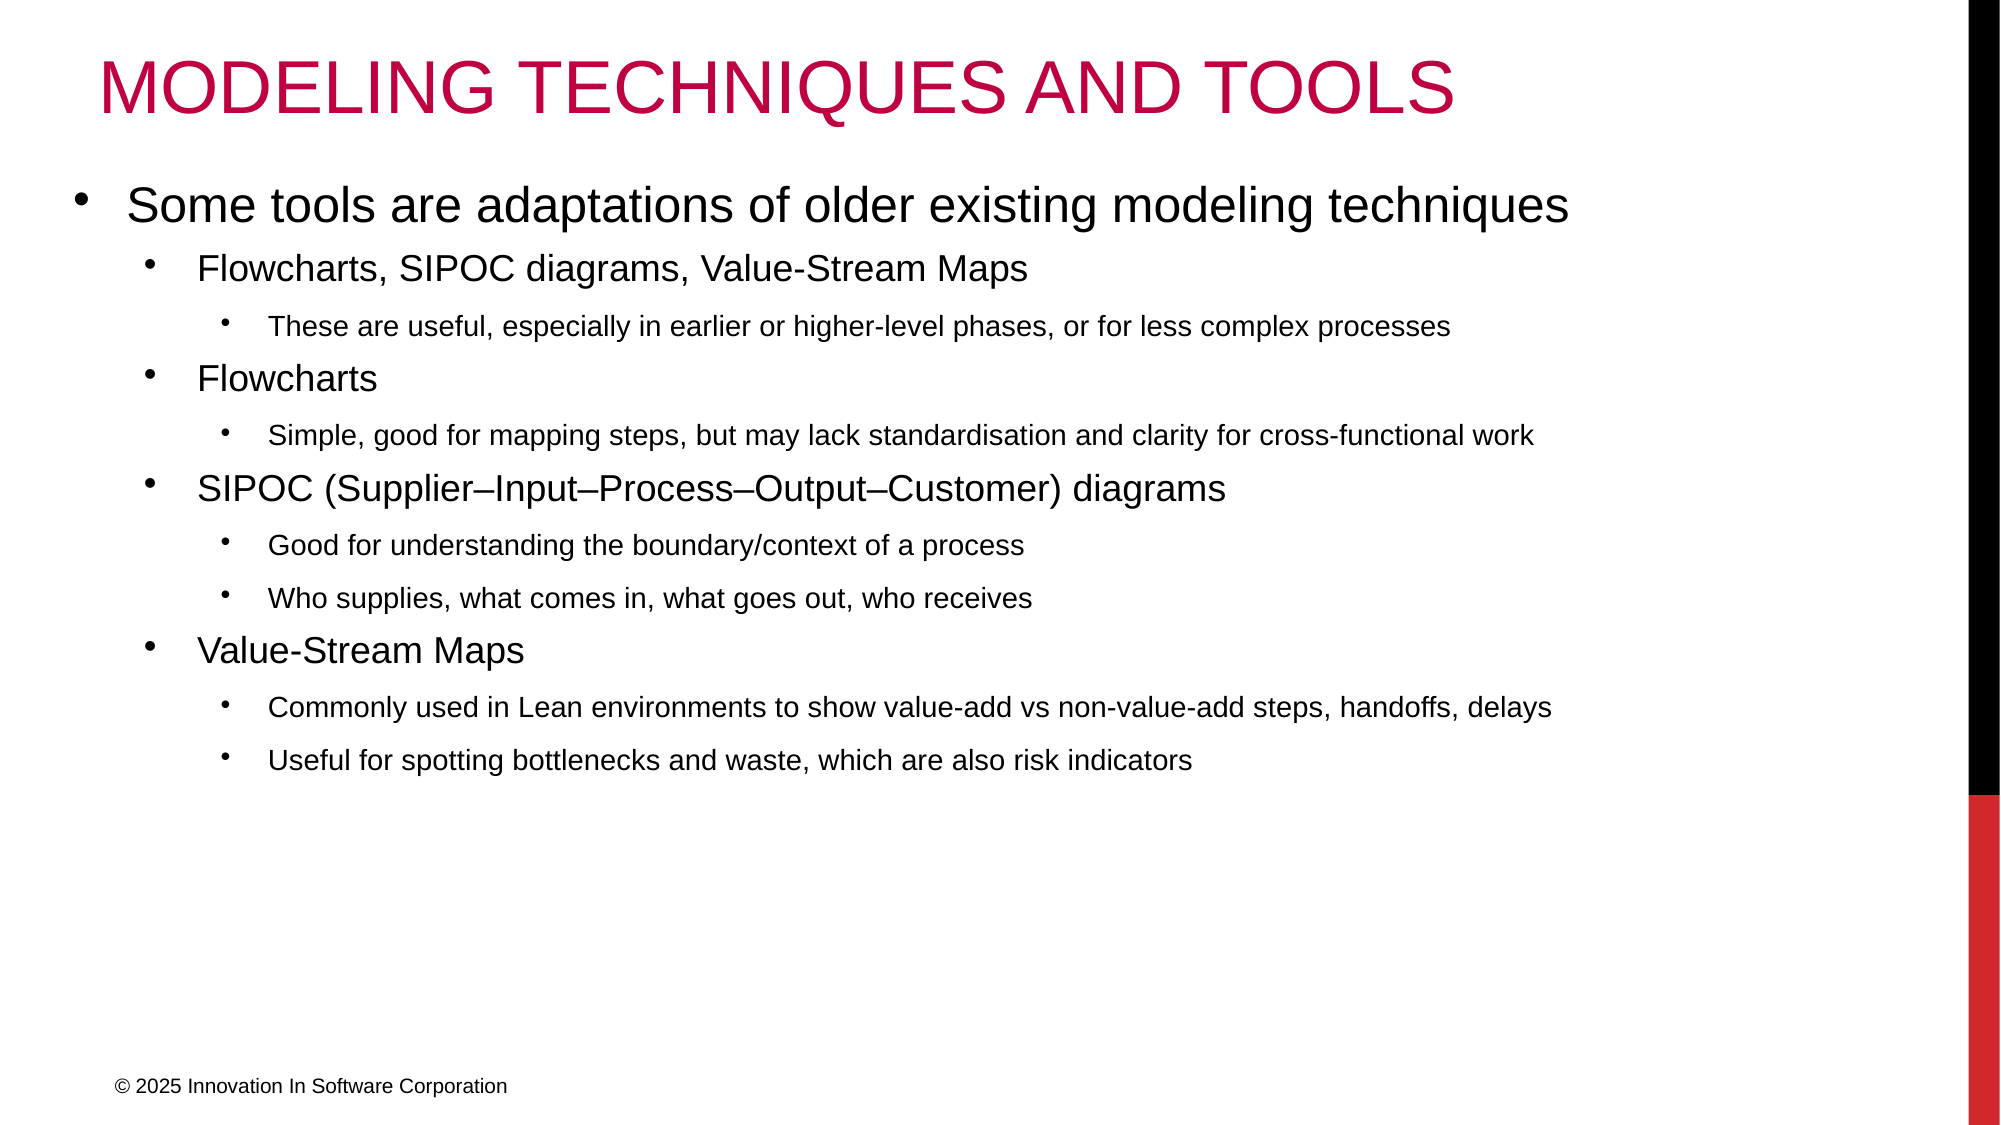

# Modeling Techniques and Tools
Some tools are adaptations of older existing modeling techniques
Flowcharts, SIPOC diagrams, Value‐Stream Maps
These are useful, especially in earlier or higher‐level phases, or for less complex processes
Flowcharts
Simple, good for mapping steps, but may lack standardisation and clarity for cross-functional work
SIPOC (Supplier–Input–Process–Output–Customer) diagrams
Good for understanding the boundary/context of a process
Who supplies, what comes in, what goes out, who receives
Value-Stream Maps
Commonly used in Lean environments to show value-add vs non-value‐add steps, handoffs, delays
Useful for spotting bottlenecks and waste, which are also risk indicators

© 2025 Innovation In Software Corporation